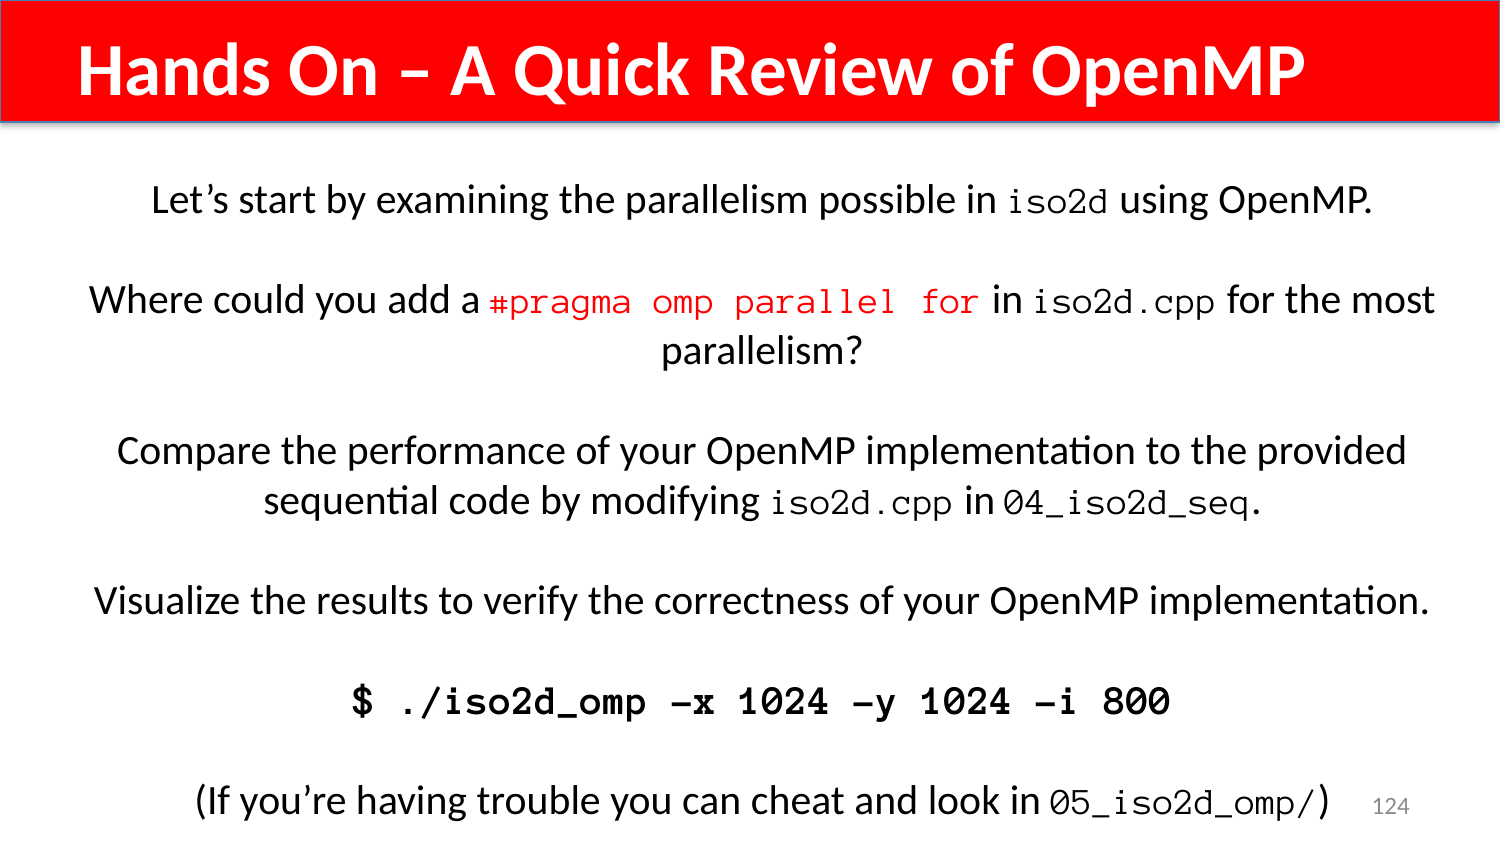

Hands On – A Quick Review of OpenMP
Let’s start by examining the parallelism possible in iso2d using OpenMP.

Where could you add a #pragma omp parallel for in iso2d.cpp for the most parallelism?

Compare the performance of your OpenMP implementation to the provided sequential code by modifying iso2d.cpp in 04_iso2d_seq.

Visualize the results to verify the correctness of your OpenMP implementation.

$ ./iso2d_omp –x 1024 –y 1024 –i 800

(If you’re having trouble you can cheat and look in 05_iso2d_omp/)

124